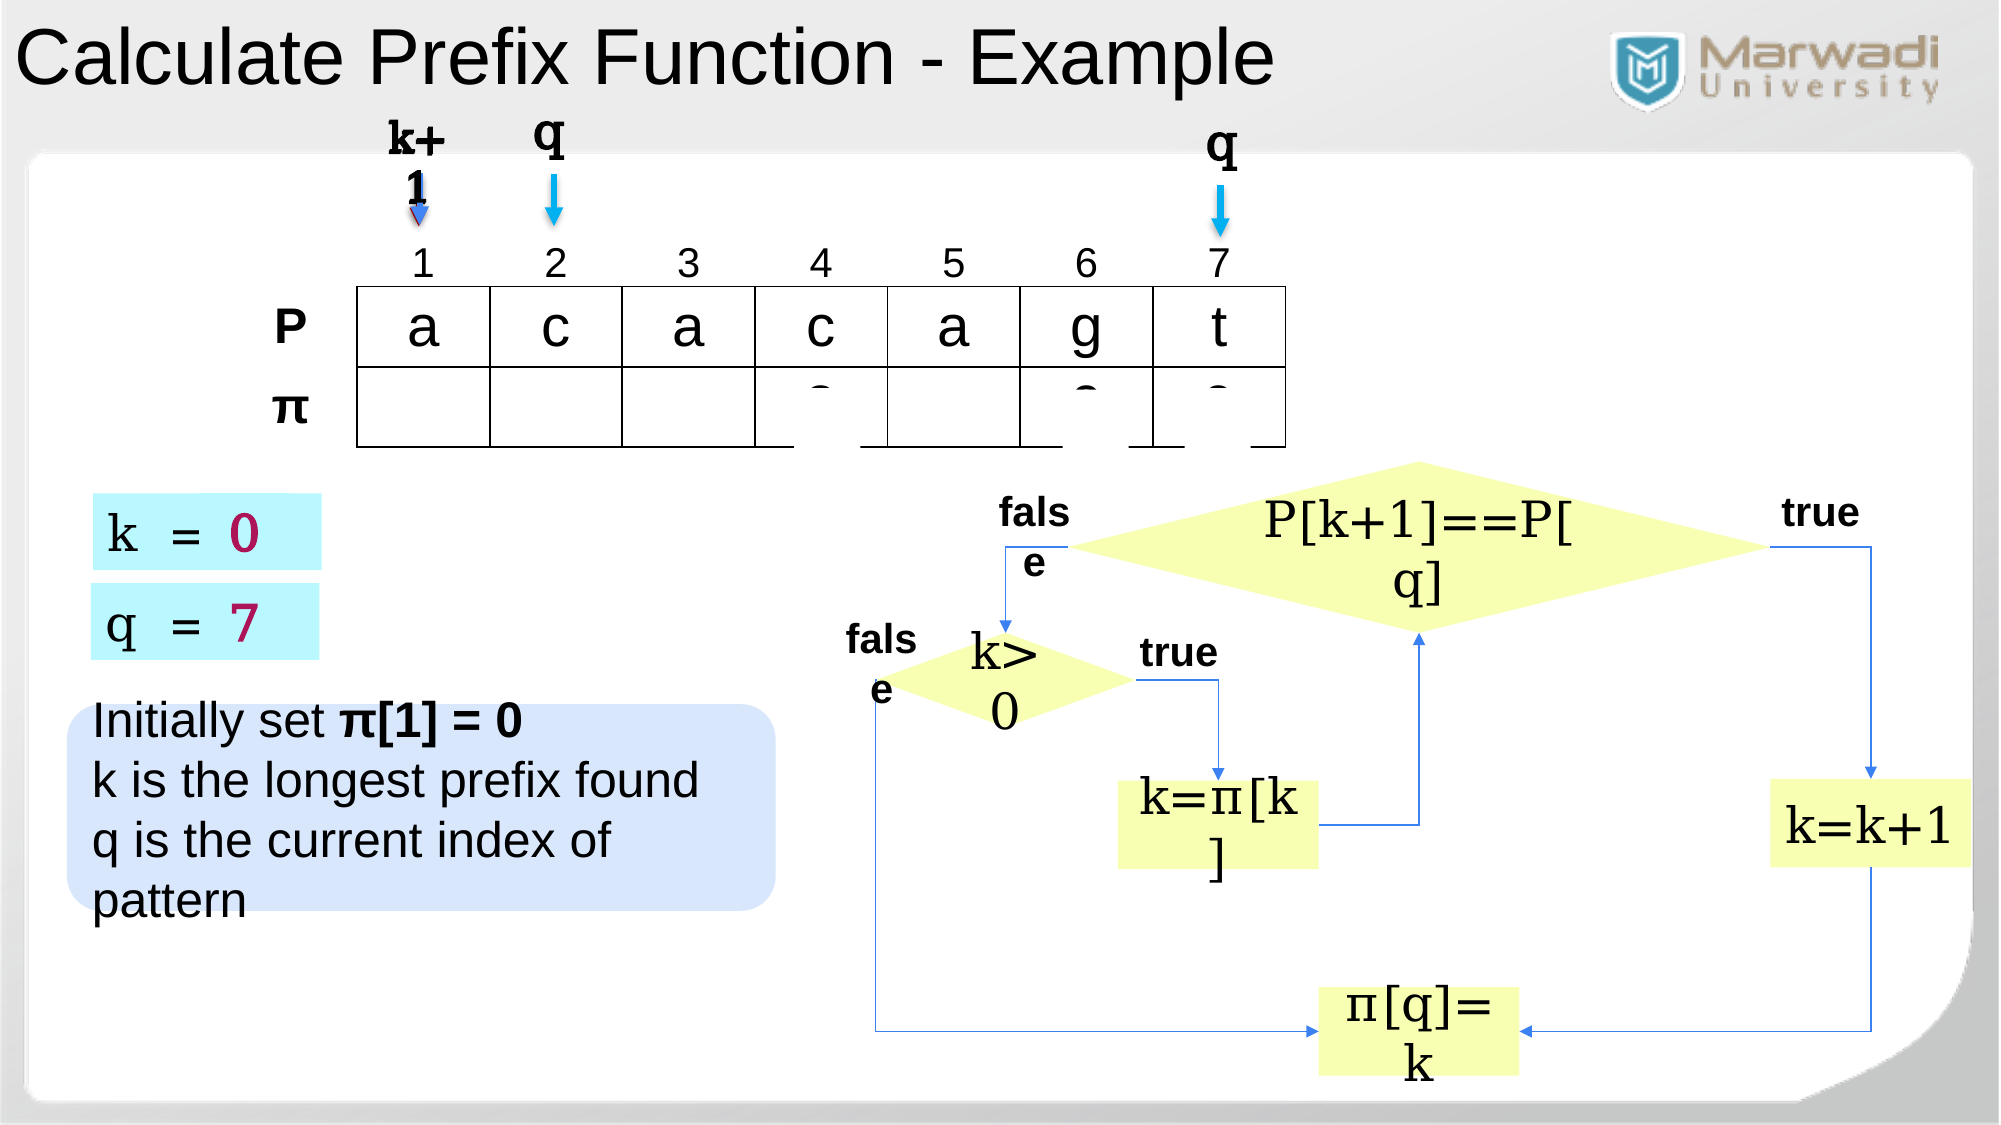

Calculate Prefix Function - Example
q
q
k+1
k+1
|  | 1 | 2 | 3 | 4 | 5 | 6 | 7 |
| --- | --- | --- | --- | --- | --- | --- | --- |
| P | a | c | a | c | a | g | t |
| π | 0 | 0 | 1 | 2 | 3 | 0 | 0 |

P[k+1]==P[q]
false
true
k  =
0
1
2
3
1
0
q  =
2
3
4
5
6
7
false
true
k>0
Initially set π[1] = 0
k is the longest prefix found
q is the current index of pattern
k=k+1
k=π[k]
π[q]=k